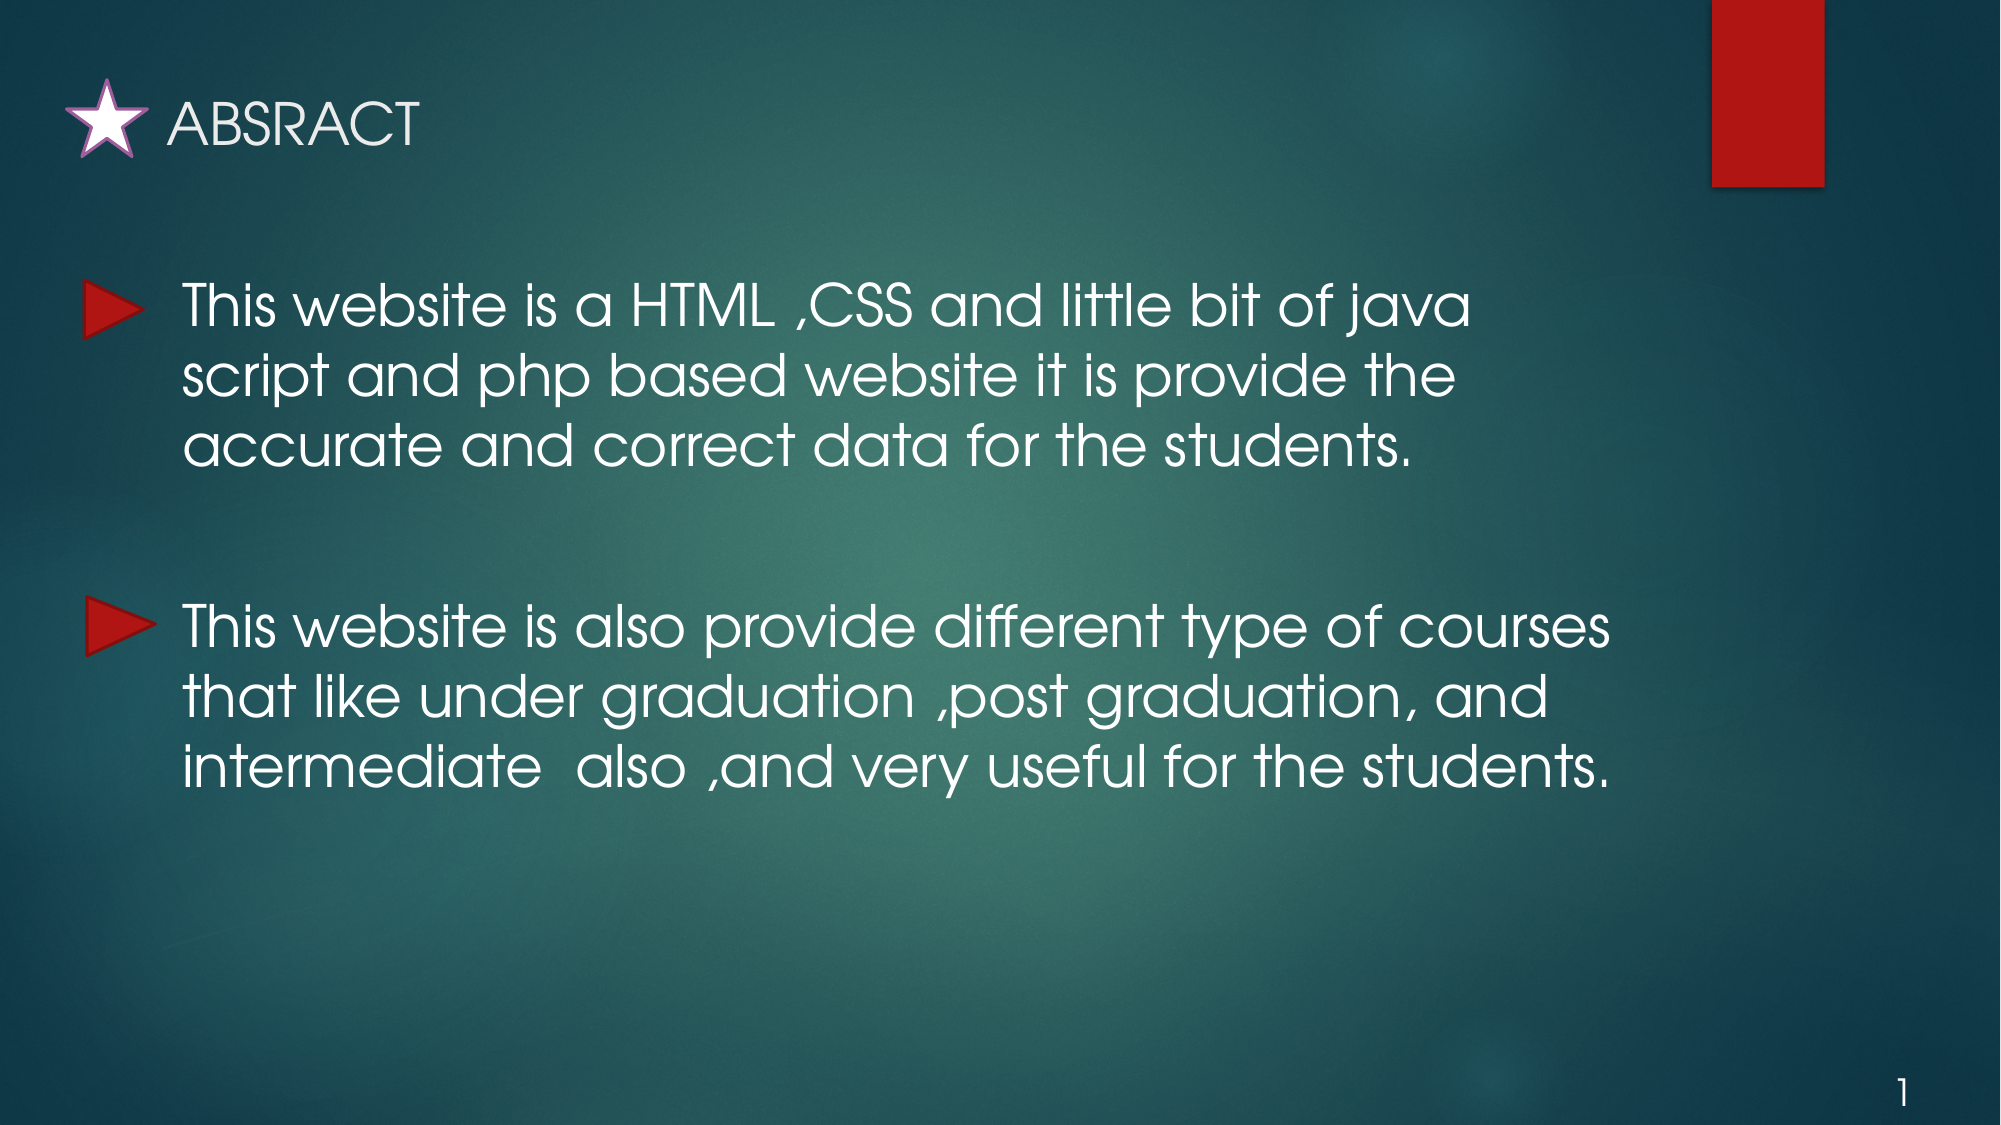

# ABSRACT
This website is a HTML ,CSS and little bit of java script and php based website it is provide the accurate and correct data for the students.

This website is also provide different type of courses that like under graduation ,post graduation, and intermediate  also ,and very useful for the students.

1